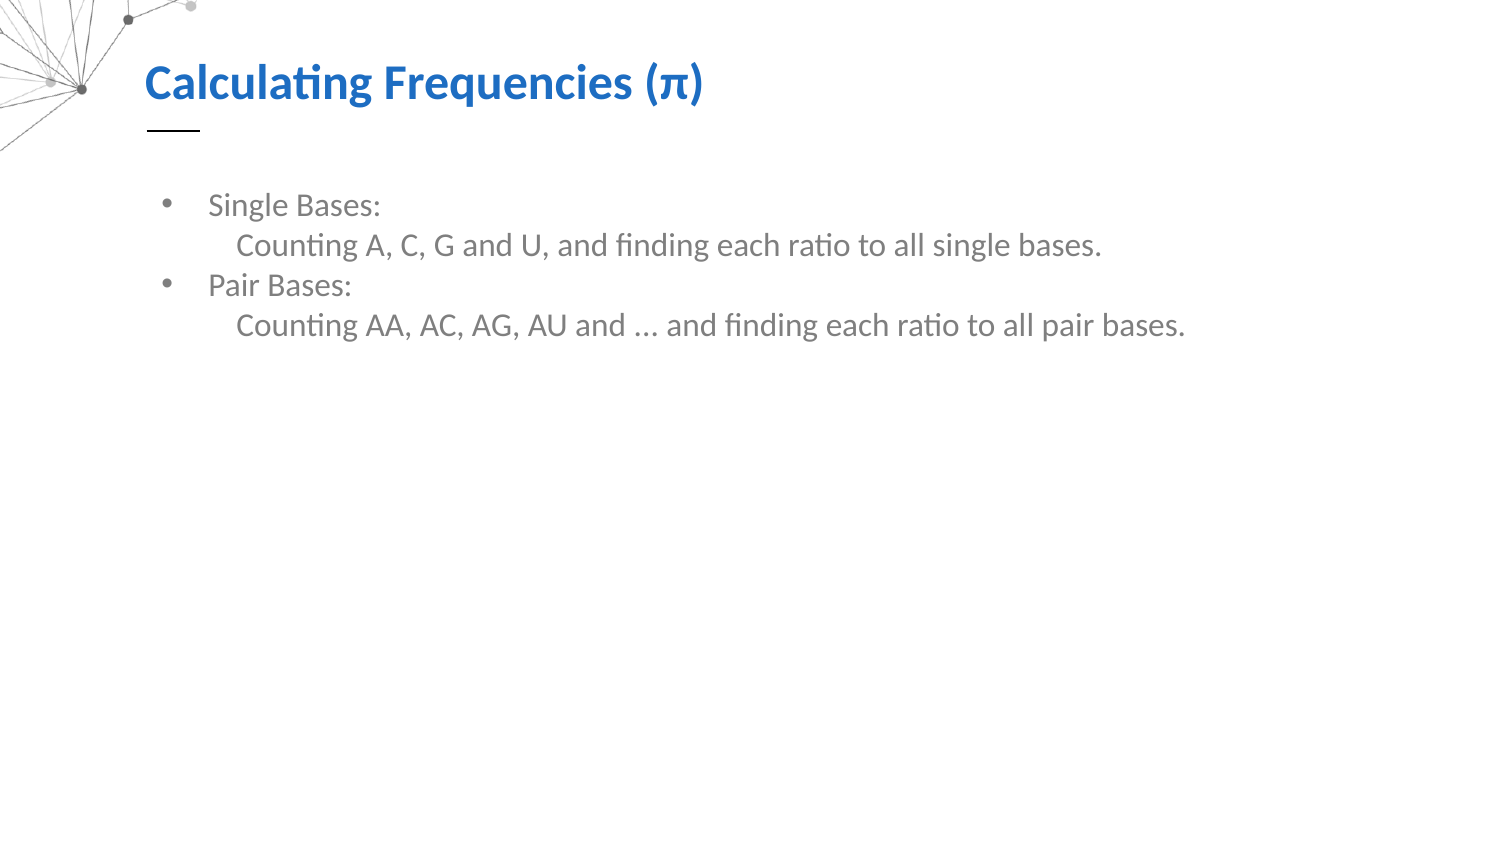

Calculating Frequencies (π)
Single Bases:
Counting A, C, G and U, and finding each ratio to all single bases.
Pair Bases:
Counting AA, AC, AG, AU and ... and finding each ratio to all pair bases.